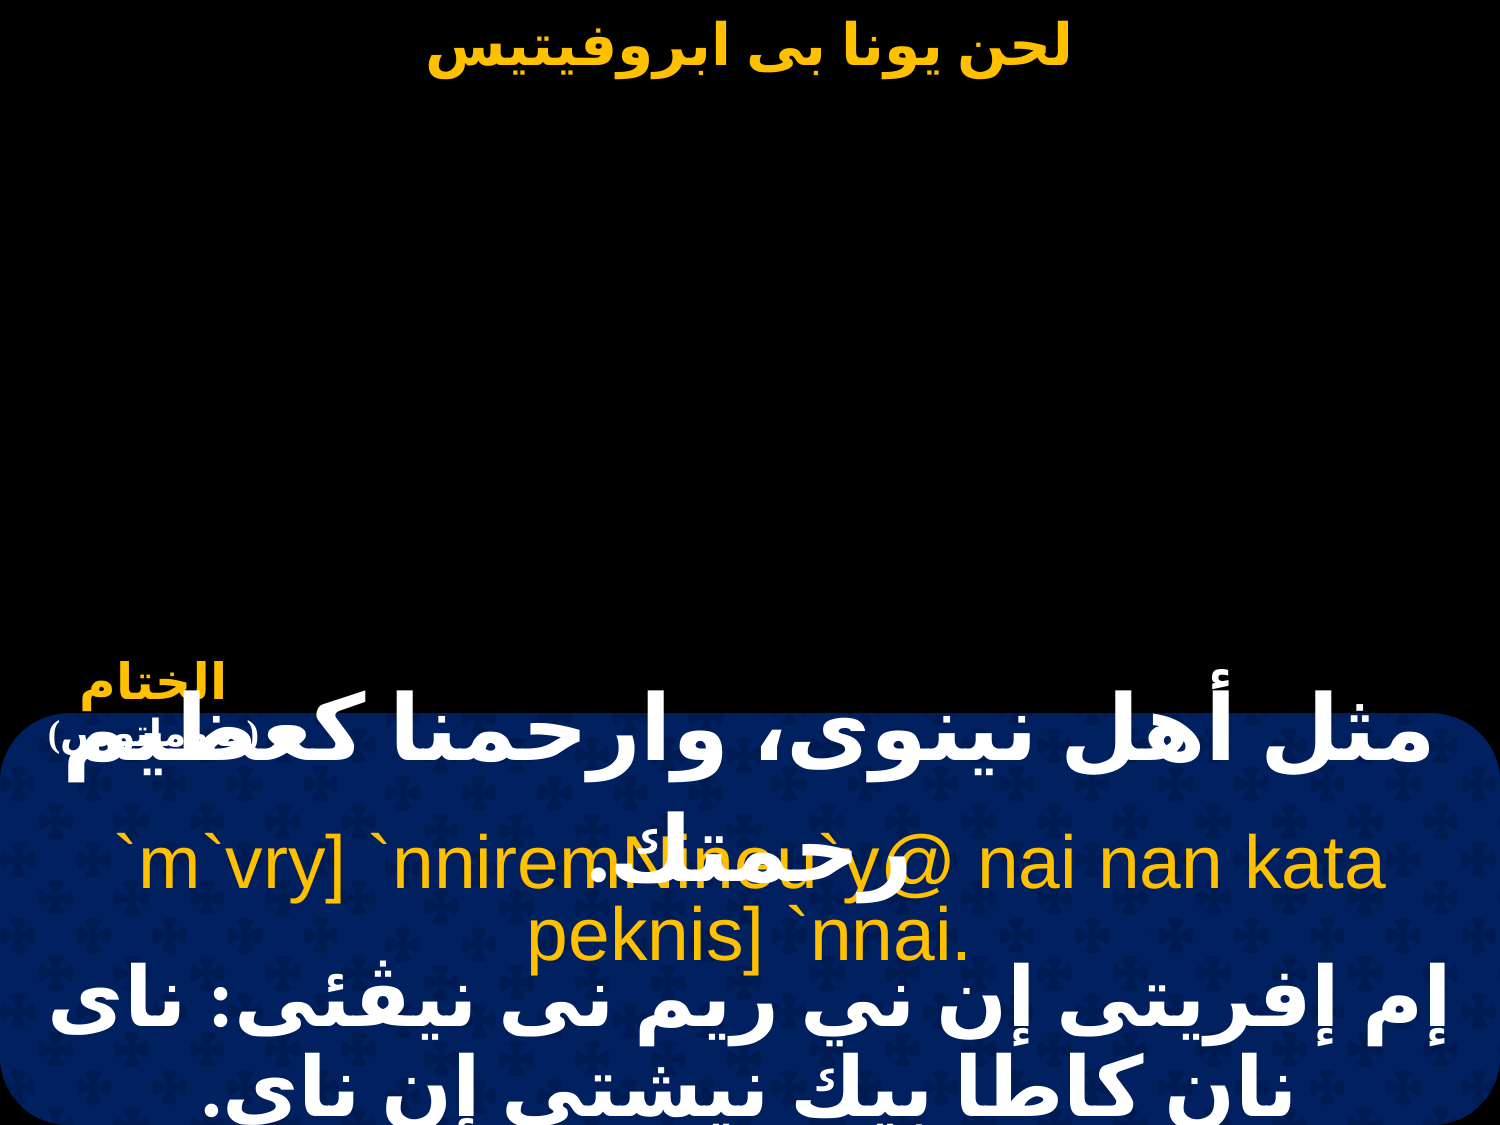

#
مثل أهل نينوى، وارحمنا كعظيم رحمتك.
`m`vry] `nniremNineu`y@ nai nan kata peknis] `nnai.
إم إفريتى إن ني ريم نى نيڤئى: ناى نان كاطا بيك نيشتى إن ناى.